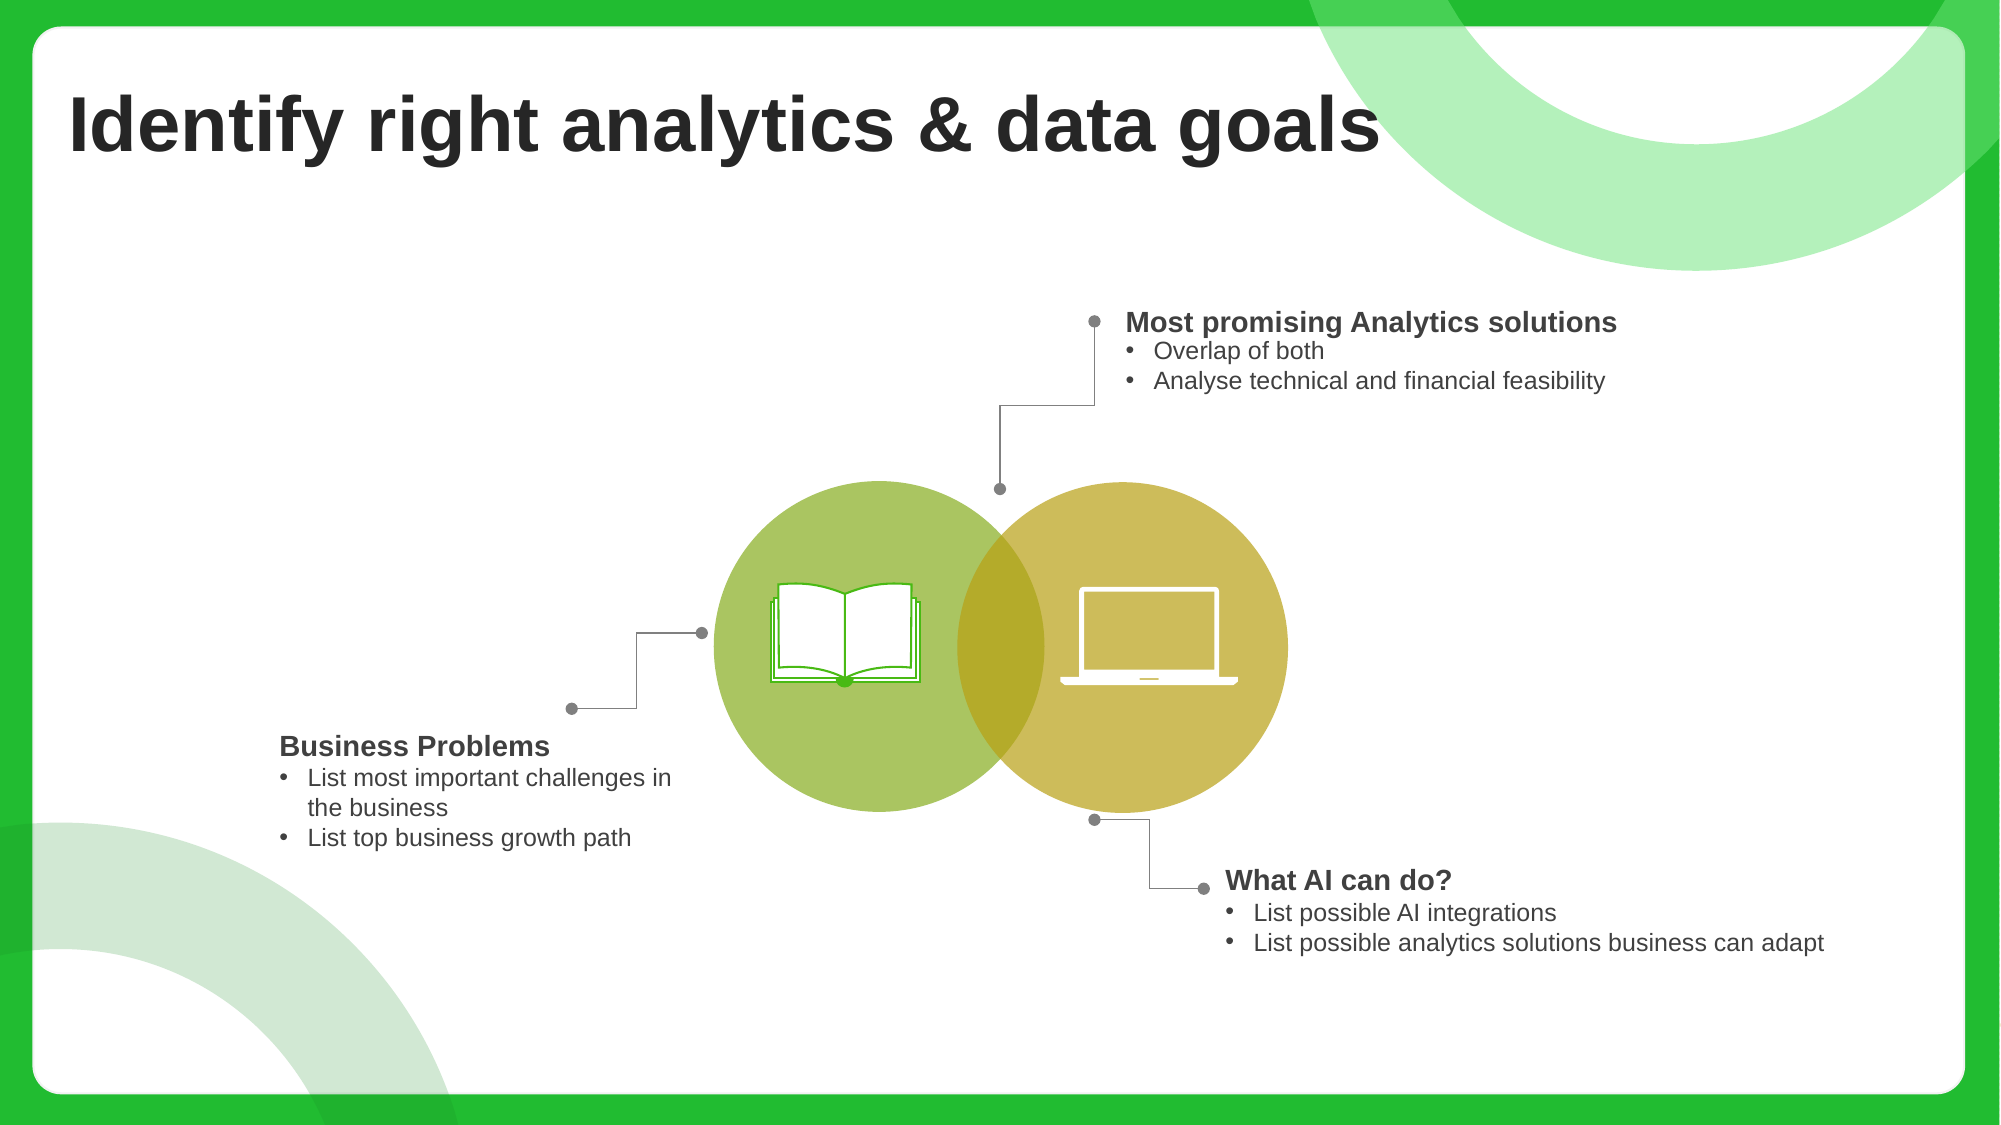

Identify right analytics & data goals
Most promising Analytics solutions
Overlap of both
Analyse technical and financial feasibility

Business Problems
List most important challenges in the business
List top business growth path
What AI can do?
List possible AI integrations
List possible analytics solutions business can adapt